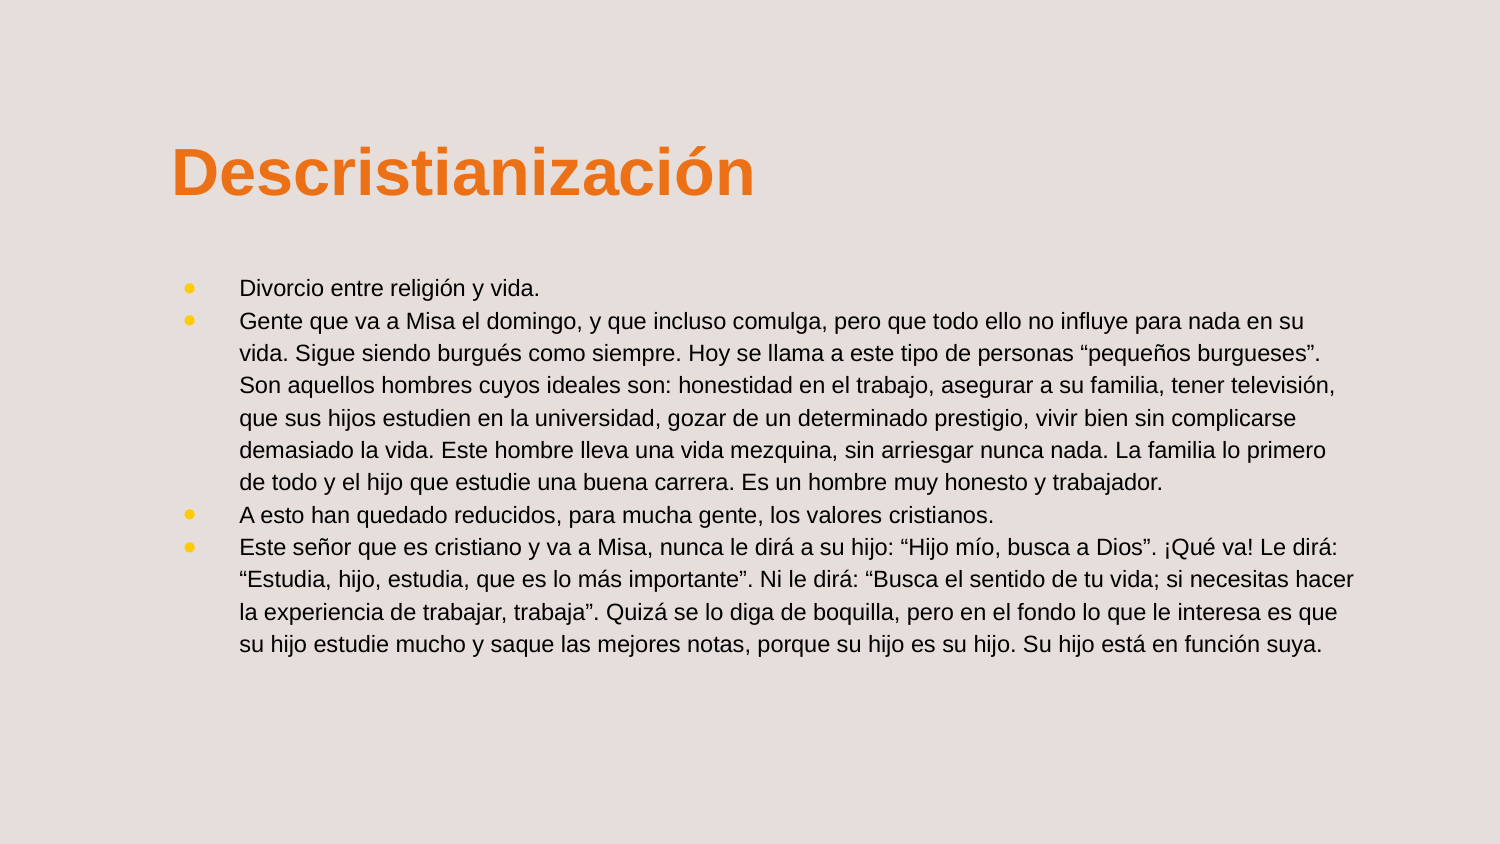

# Descristianización

Divorcio entre religión y vida.
Gente que va a Misa el domingo, y que incluso comulga, pero que todo ello no influye para nada en su vida. Sigue siendo burgués como siempre. Hoy se llama a este tipo de personas “pequeños burgueses”. Son aquellos hombres cuyos ideales son: honestidad en el trabajo, asegurar a su familia, tener televisión, que sus hijos estudien en la universidad, gozar de un determinado prestigio, vivir bien sin complicarse demasiado la vida. Este hombre lleva una vida mezquina, sin arriesgar nunca nada. La familia lo primero de todo y el hijo que estudie una buena carrera. Es un hombre muy honesto y trabajador.
A esto han quedado reducidos, para mucha gente, los valores cristianos.
Este señor que es cristiano y va a Misa, nunca le dirá a su hijo: “Hijo mío, busca a Dios”. ¡Qué va! Le dirá: “Estudia, hijo, estudia, que es lo más importante”. Ni le dirá: “Busca el sentido de tu vida; si necesitas hacer la experiencia de trabajar, trabaja”. Quizá se lo diga de boquilla, pero en el fondo lo que le interesa es que su hijo estudie mucho y saque las mejores notas, porque su hijo es su hijo. Su hijo está en función suya.